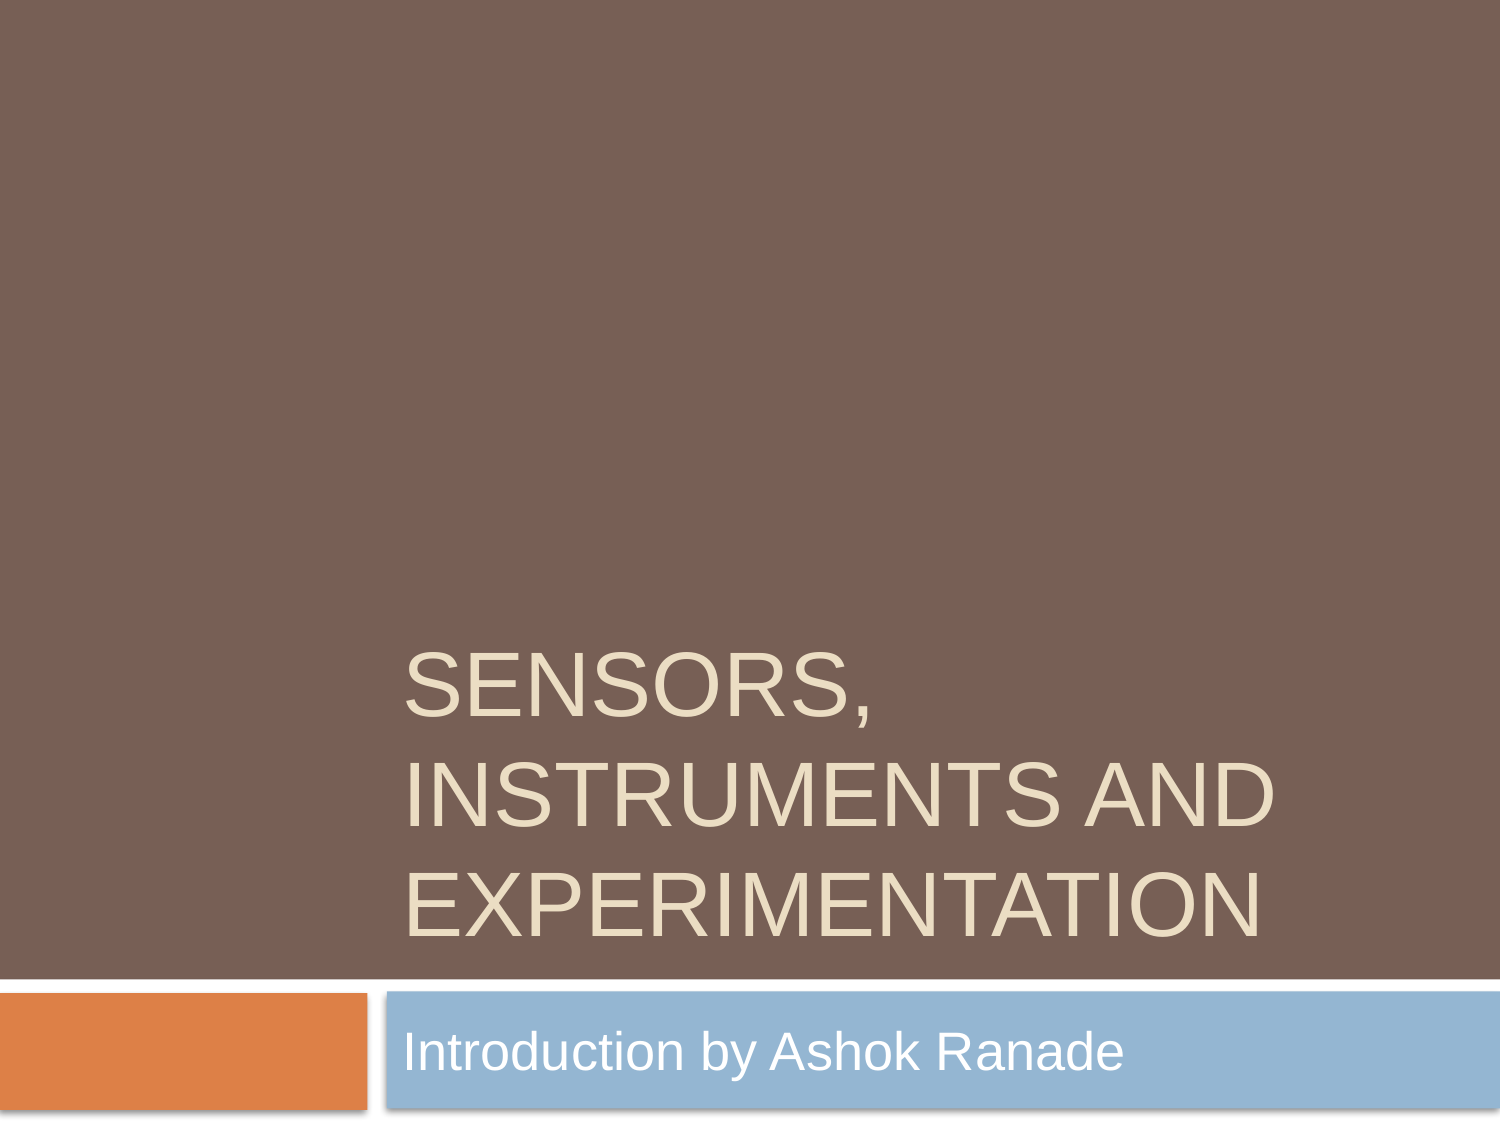

# Sensors, instruments and Experimentation
Introduction by Ashok Ranade